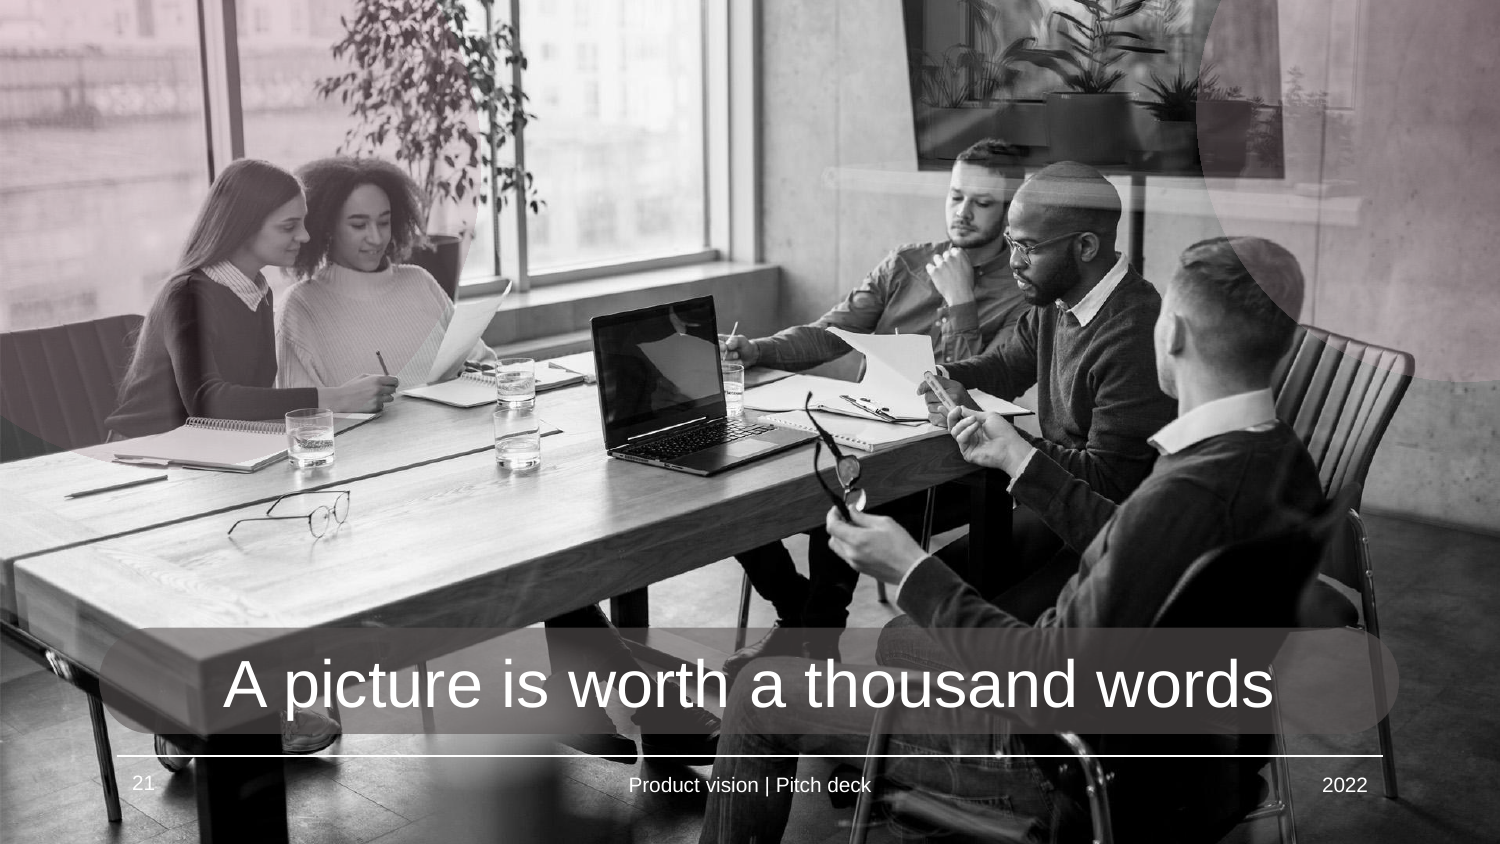

A picture is worth a thousand words
21
Product vision | Pitch deck
2022